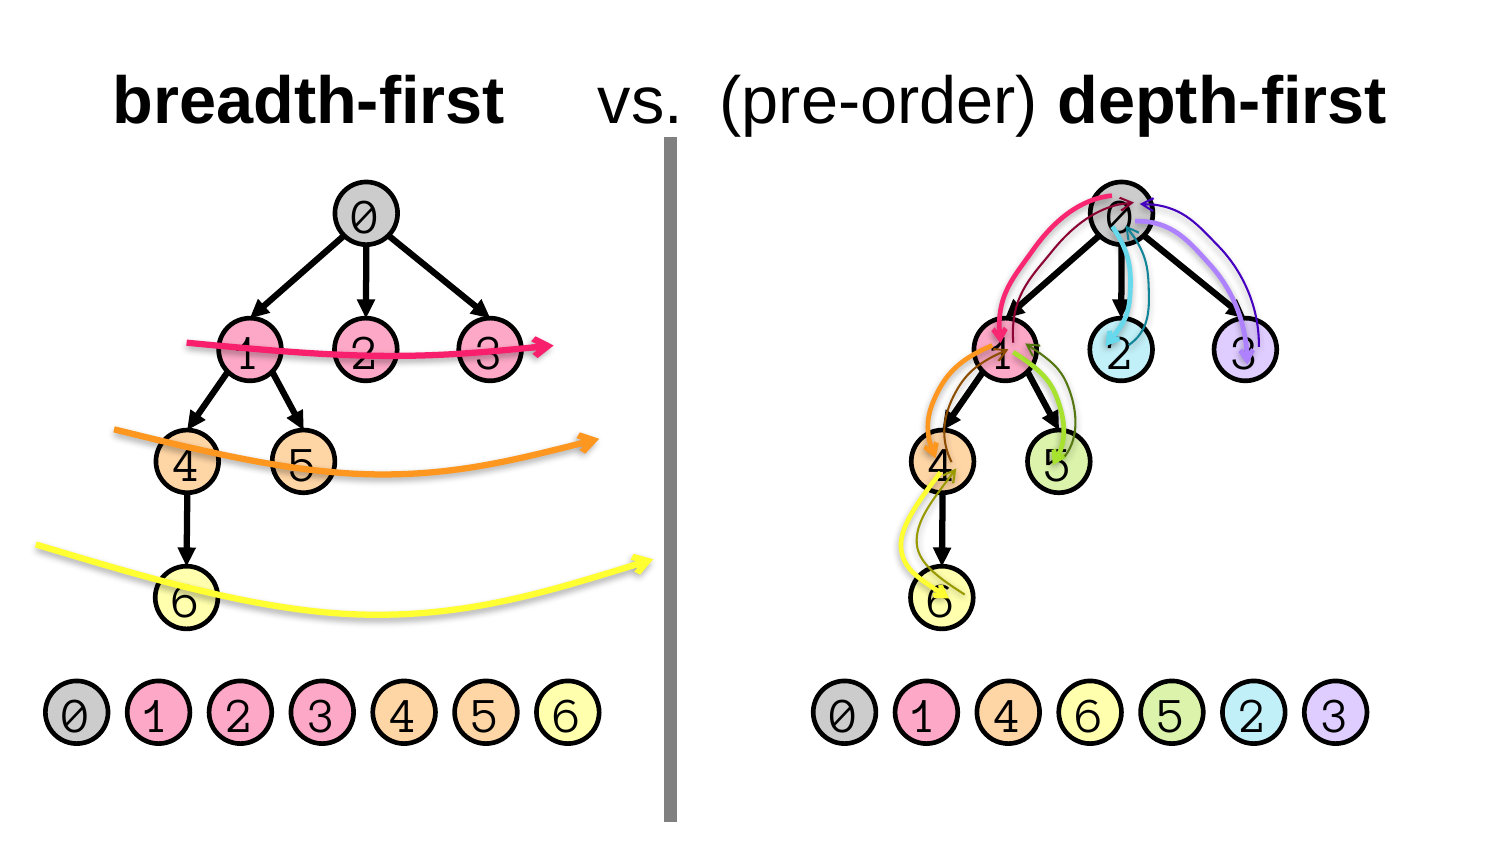

# breadth-first     vs.  (pre-order) depth-first
0
0

1
2
3
1
2
3

4
5
4
5

6
6
0
1
2
3
4
5
6
0
1
4
6
5
2
3